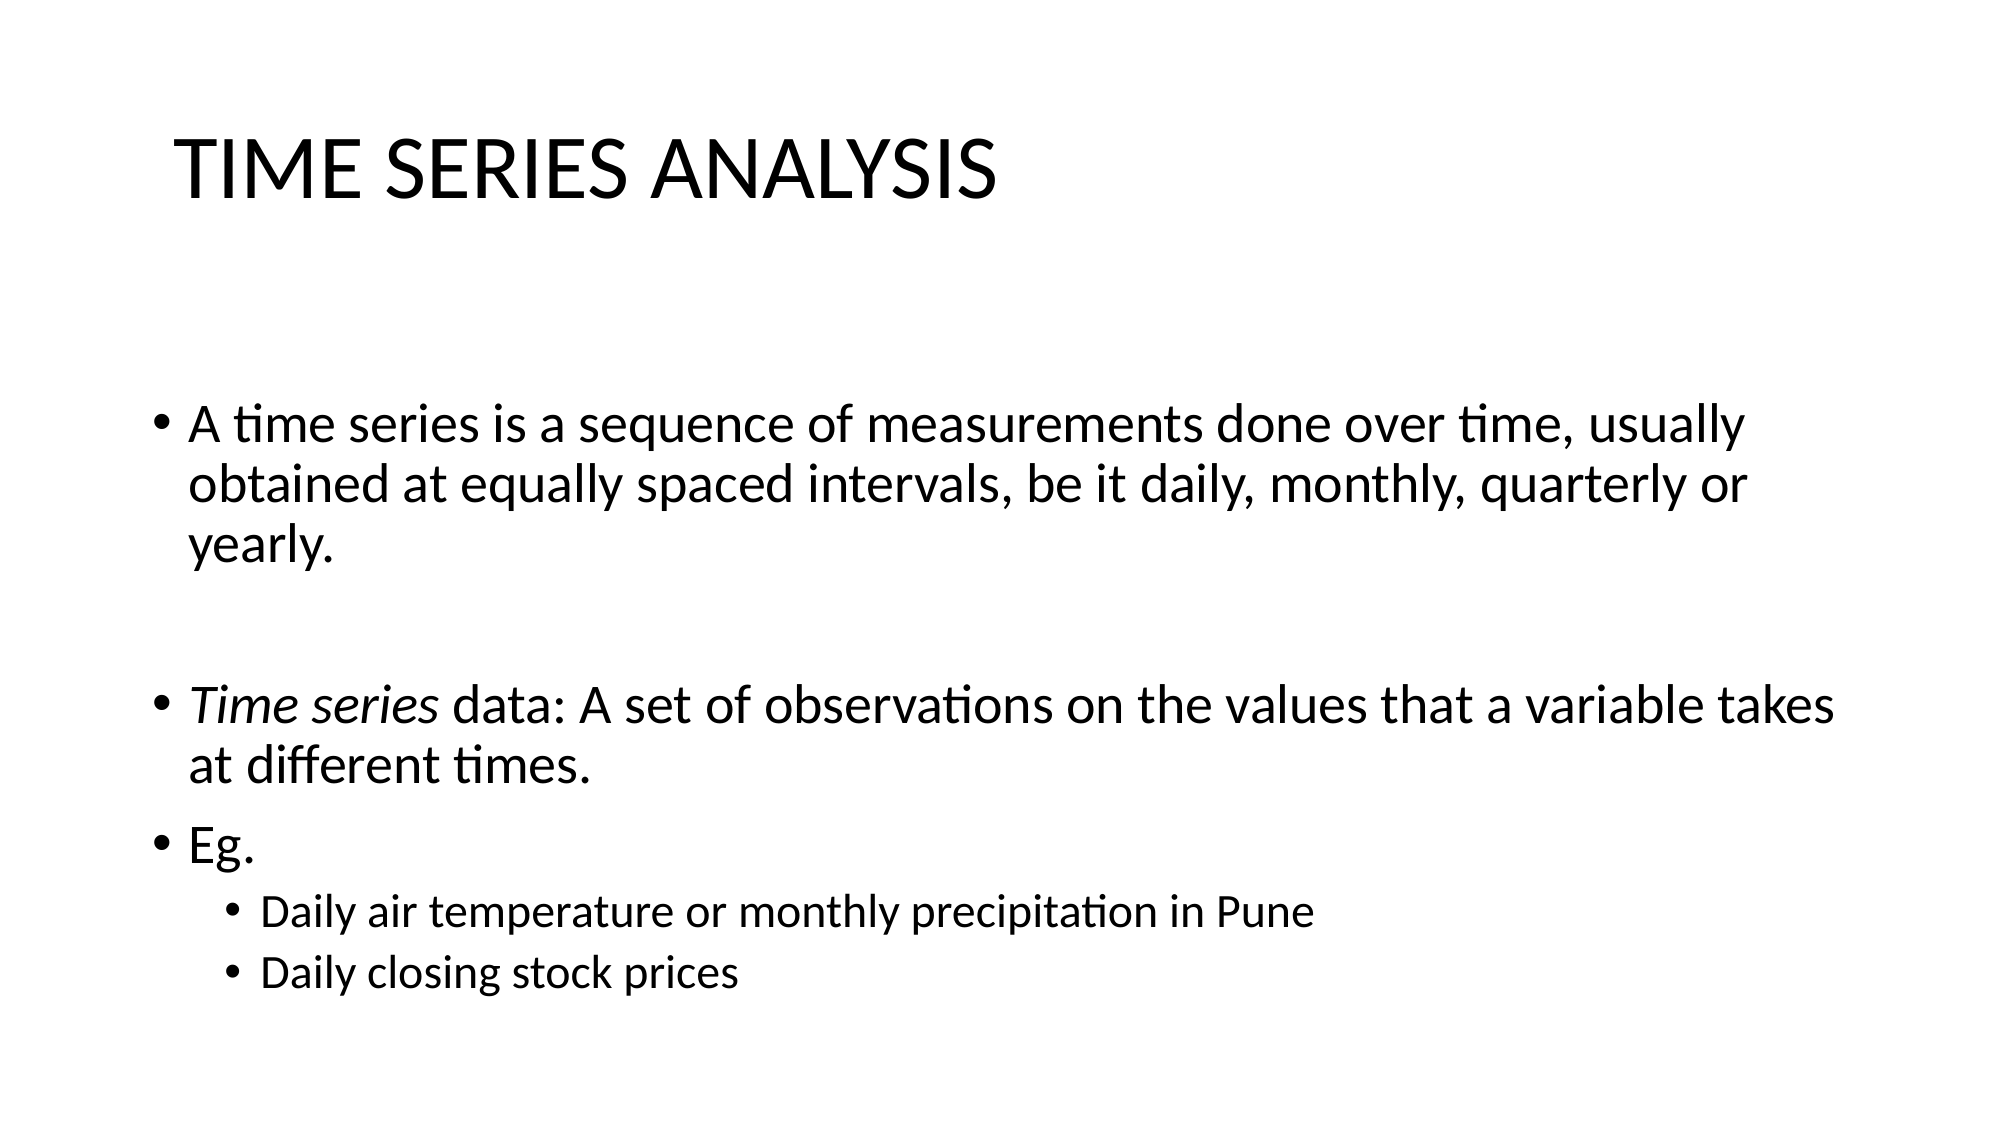

# TIME SERIES ANALYSIS

A time series is a sequence of measurements done over time, usually obtained at equally spaced intervals, be it daily, monthly, quarterly or yearly.

Time series data: A set of observations on the values that a variable takes at different times.
Eg.
Daily air temperature or monthly precipitation in Pune
Daily closing stock prices